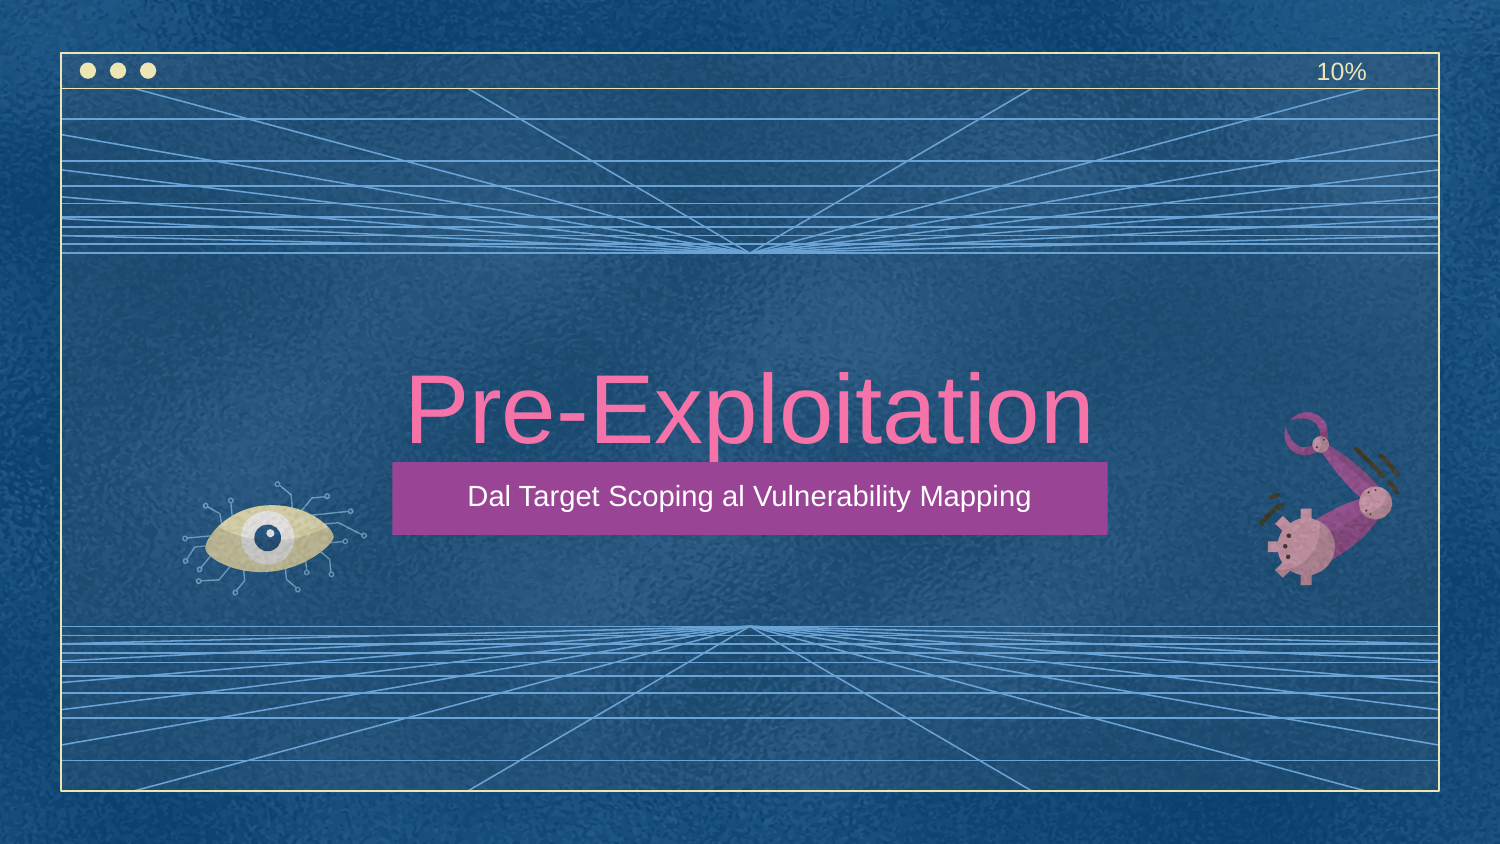

# 10%
Pre-Exploitation
Dal Target Scoping al Vulnerability Mapping